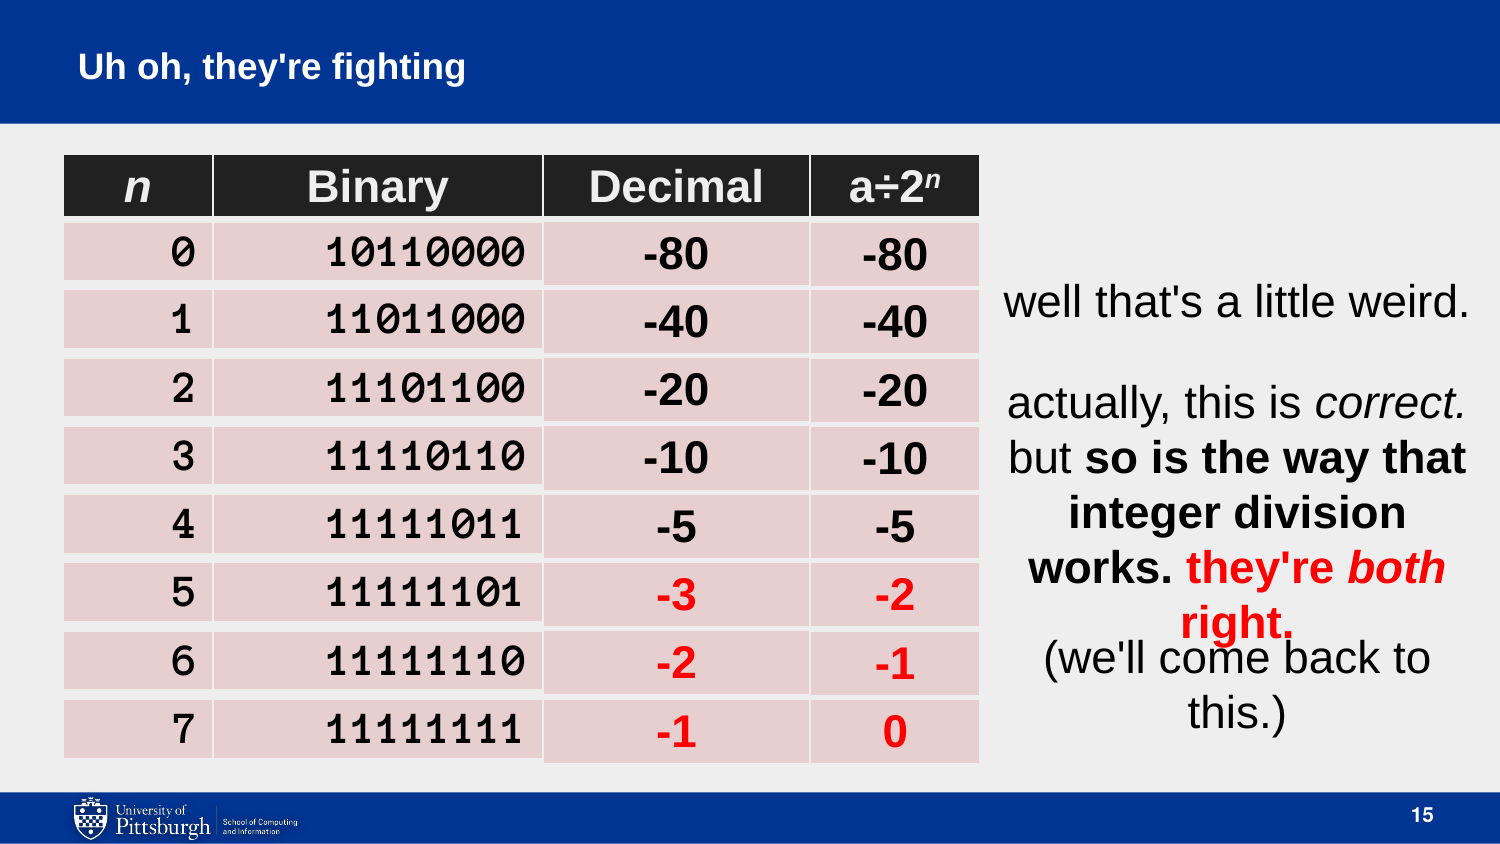

# Uh oh, they're fighting
| n |
| --- |
| Binary |
| --- |
| Decimal |
| --- |
| a÷2n |
| --- |
| -80 |
| --- |
| 0 |
| --- |
| 10110000 |
| --- |
| -80 |
| --- |
well that's a little weird.
| -40 |
| --- |
| 1 |
| --- |
| 11011000 |
| --- |
| -40 |
| --- |
| -20 |
| --- |
| 2 |
| --- |
| 11101100 |
| --- |
| -20 |
| --- |
actually, this is correct. but so is the way that integer division works. they're both right.
| -10 |
| --- |
| 3 |
| --- |
| 11110110 |
| --- |
| -10 |
| --- |
| -5 |
| --- |
| 4 |
| --- |
| 11111011 |
| --- |
| -5 |
| --- |
| -3 |
| --- |
| 5 |
| --- |
| 11111101 |
| --- |
| -2 |
| --- |
(we'll come back to this.)
| -2 |
| --- |
| 6 |
| --- |
| 11111110 |
| --- |
| -1 |
| --- |
| -1 |
| --- |
| 7 |
| --- |
| 11111111 |
| --- |
| 0 |
| --- |
15